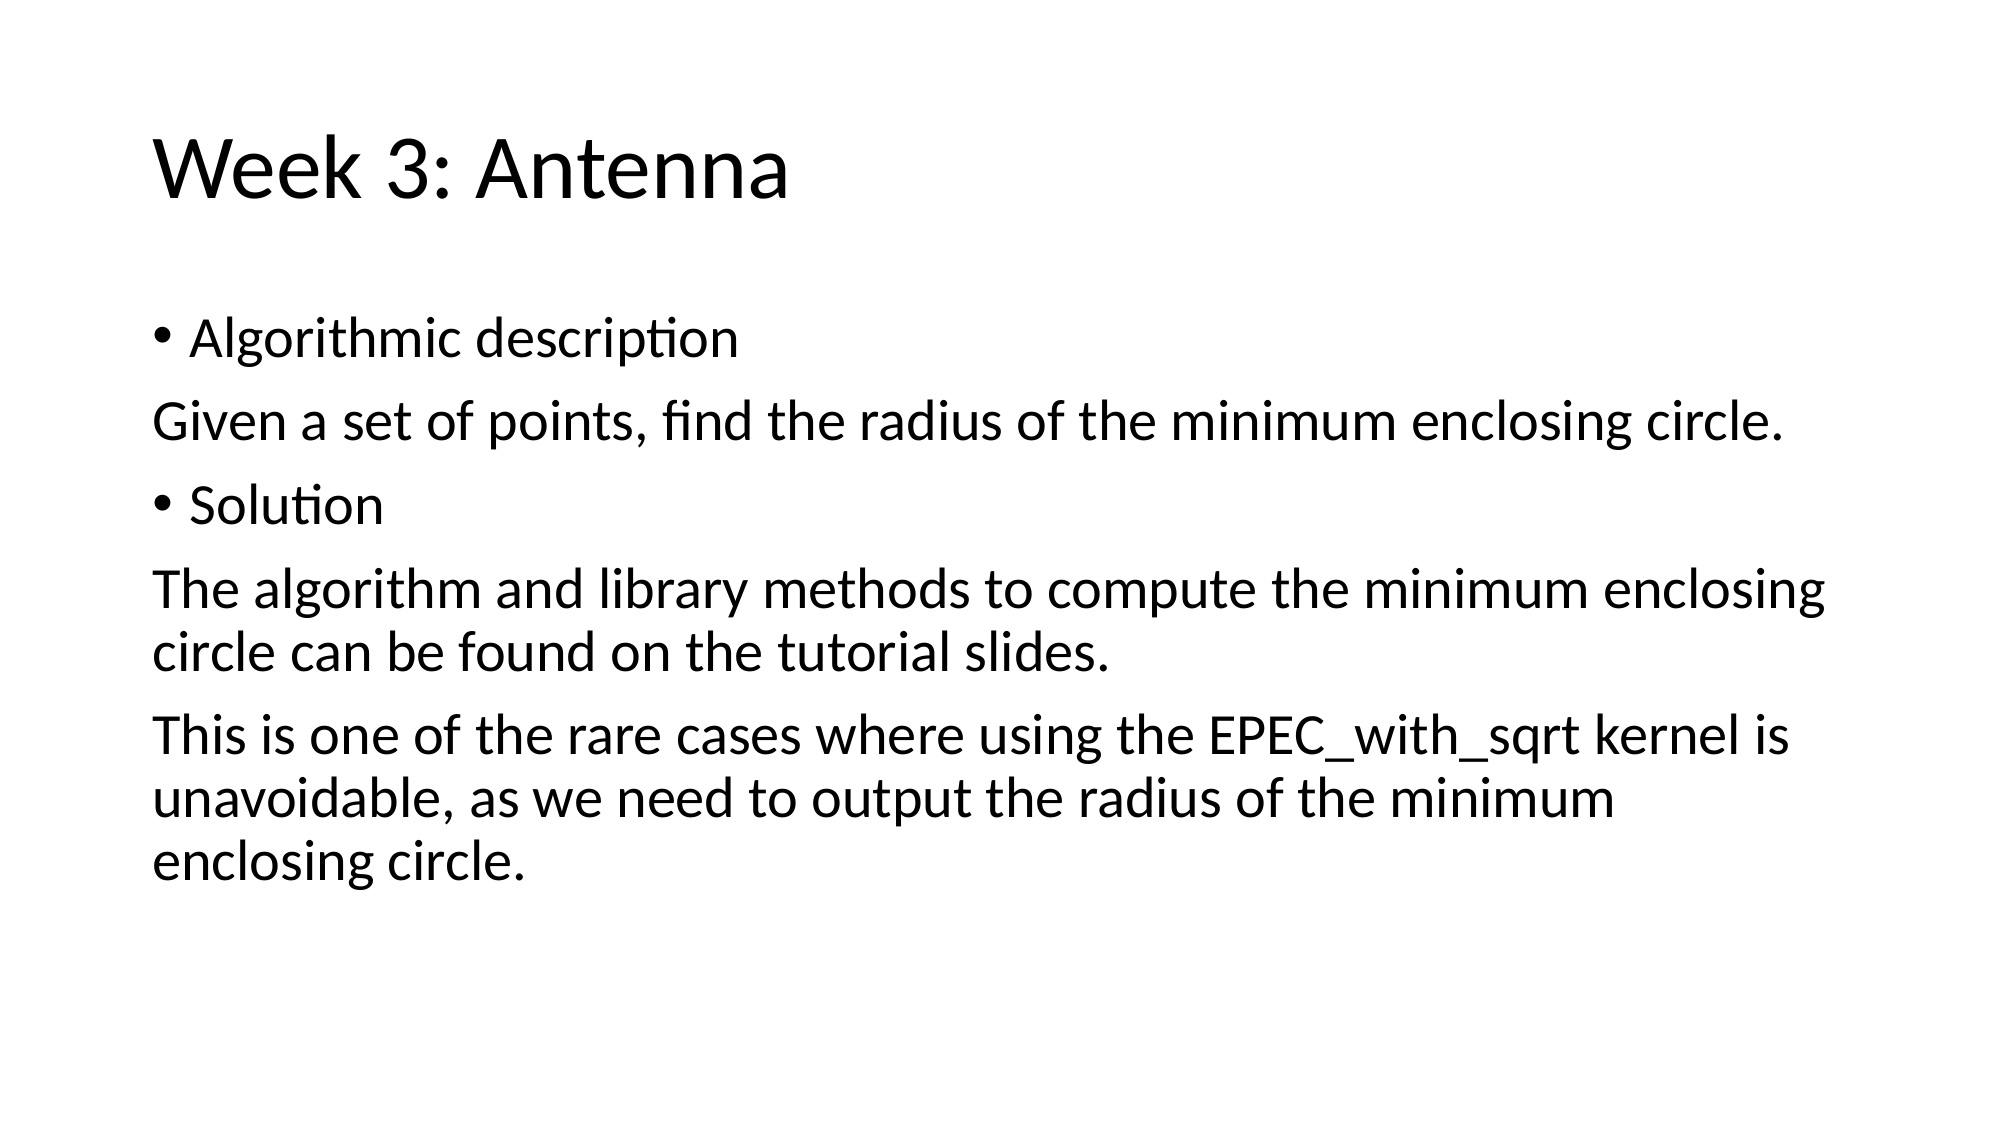

# Week 3: Antenna
Algorithmic description
Given a set of points, find the radius of the minimum enclosing circle.
Solution
The algorithm and library methods to compute the minimum enclosing circle can be found on the tutorial slides.
This is one of the rare cases where using the EPEC_with_sqrt kernel is unavoidable, as we need to output the radius of the minimum enclosing circle.